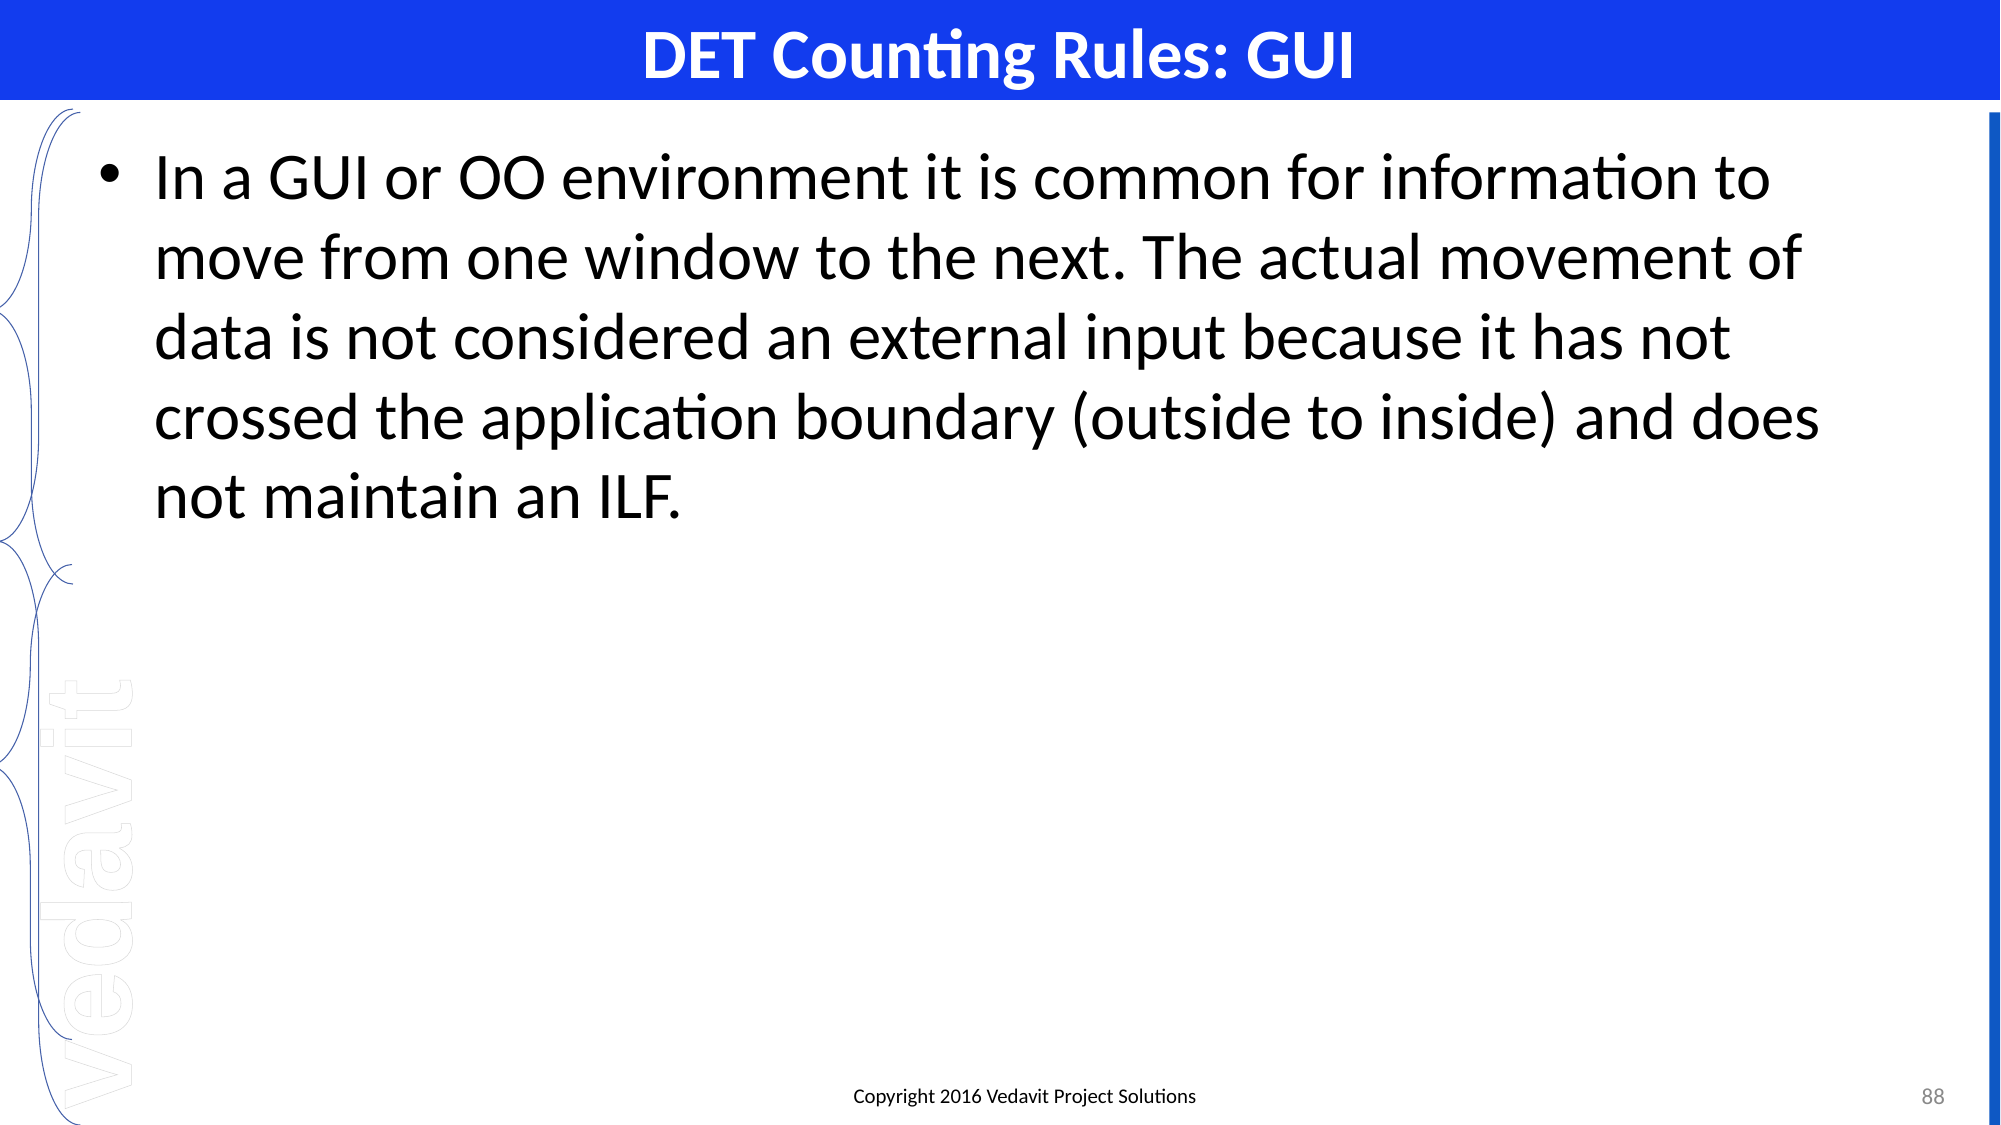

# DET Counting Rules: GUI

In a GUI or OO environment it is common for information to move from one window to the next. The actual movement of data is not considered an external input because it has not crossed the application boundary (outside to inside) and does not maintain an ILF.

88